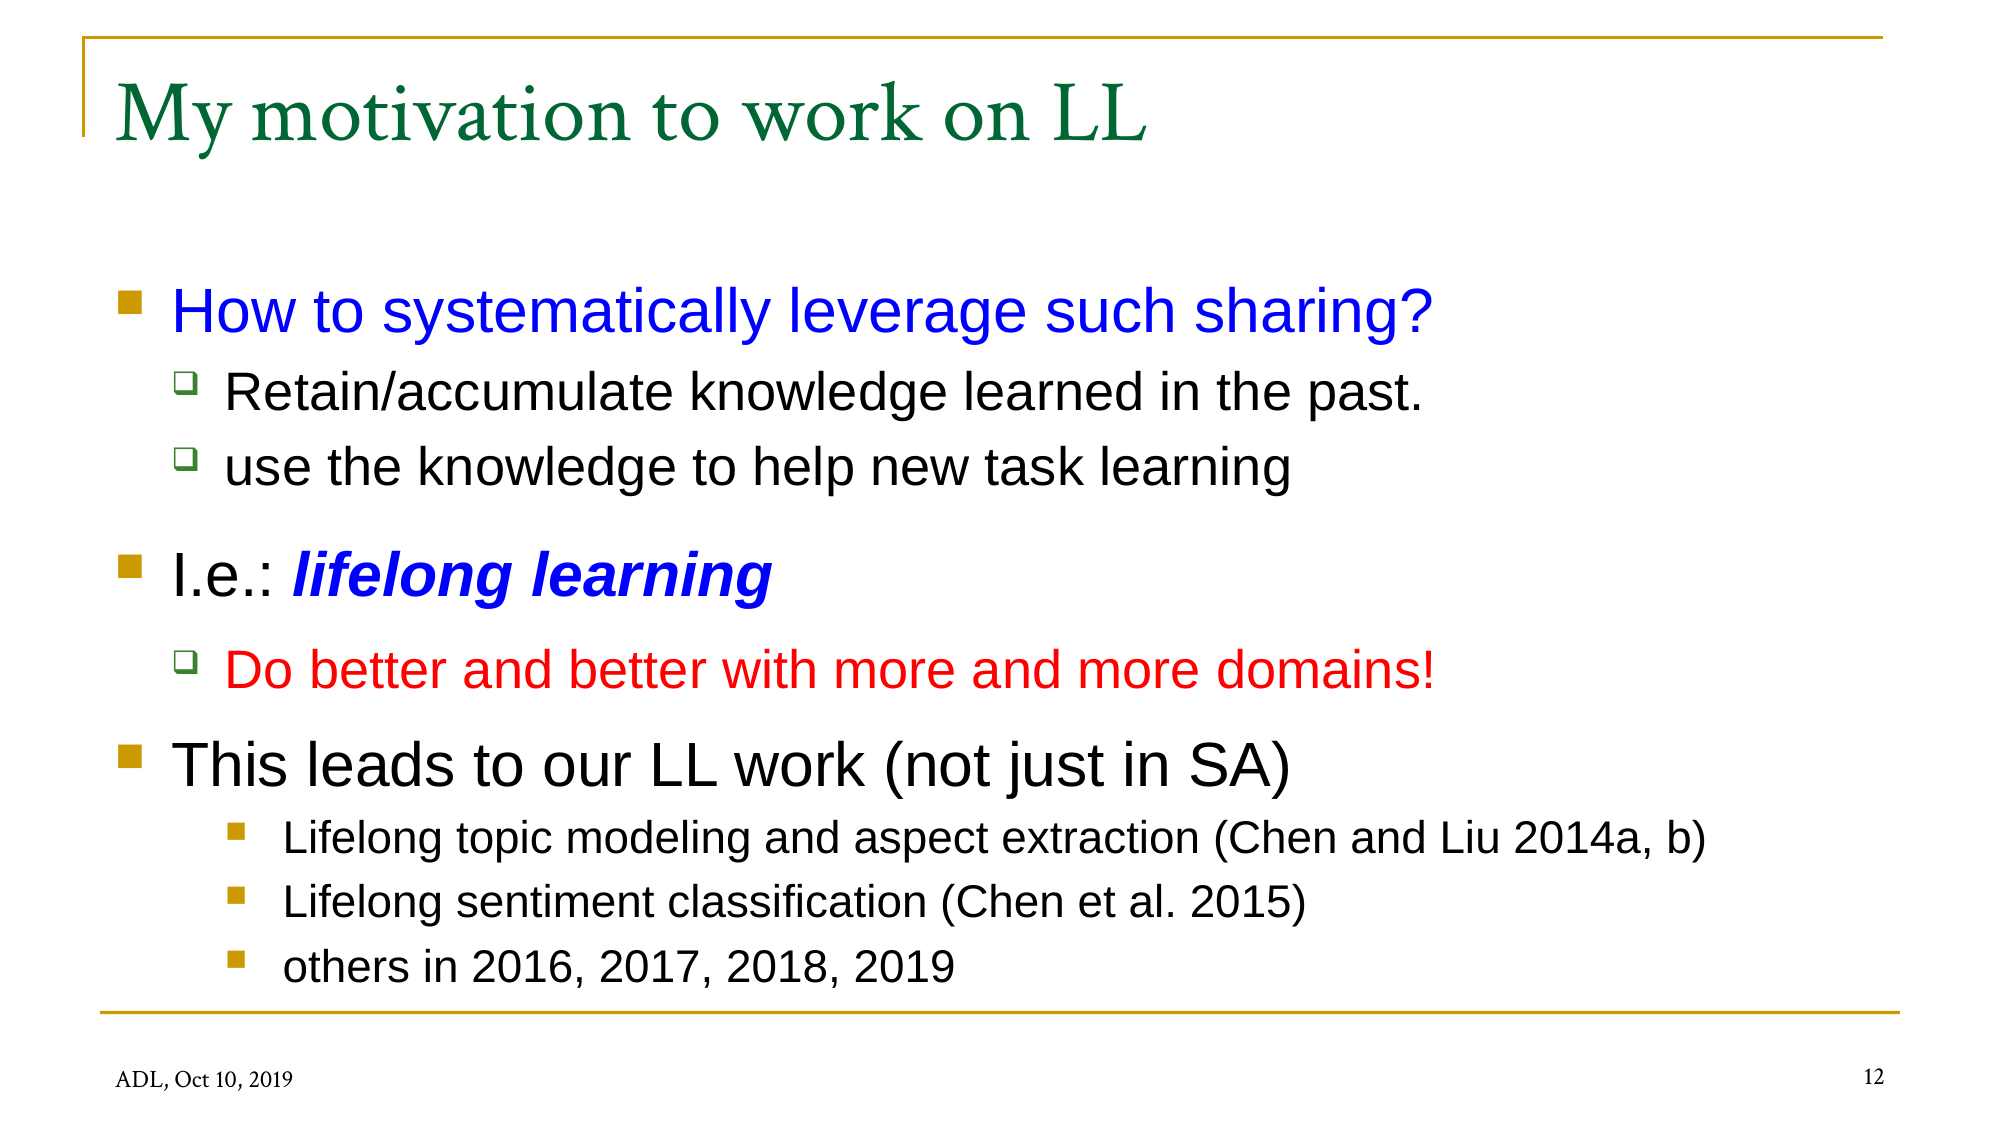

# My motivation to work on LL
How to systematically leverage such sharing?
Retain/accumulate knowledge learned in the past.
use the knowledge to help new task learning
I.e.: lifelong learning
Do better and better with more and more domains!
This leads to our LL work (not just in SA)
Lifelong topic modeling and aspect extraction (Chen and Liu 2014a, b)
Lifelong sentiment classification (Chen et al. 2015)
others in 2016, 2017, 2018, 2019
12
ADL, Oct 10, 2019